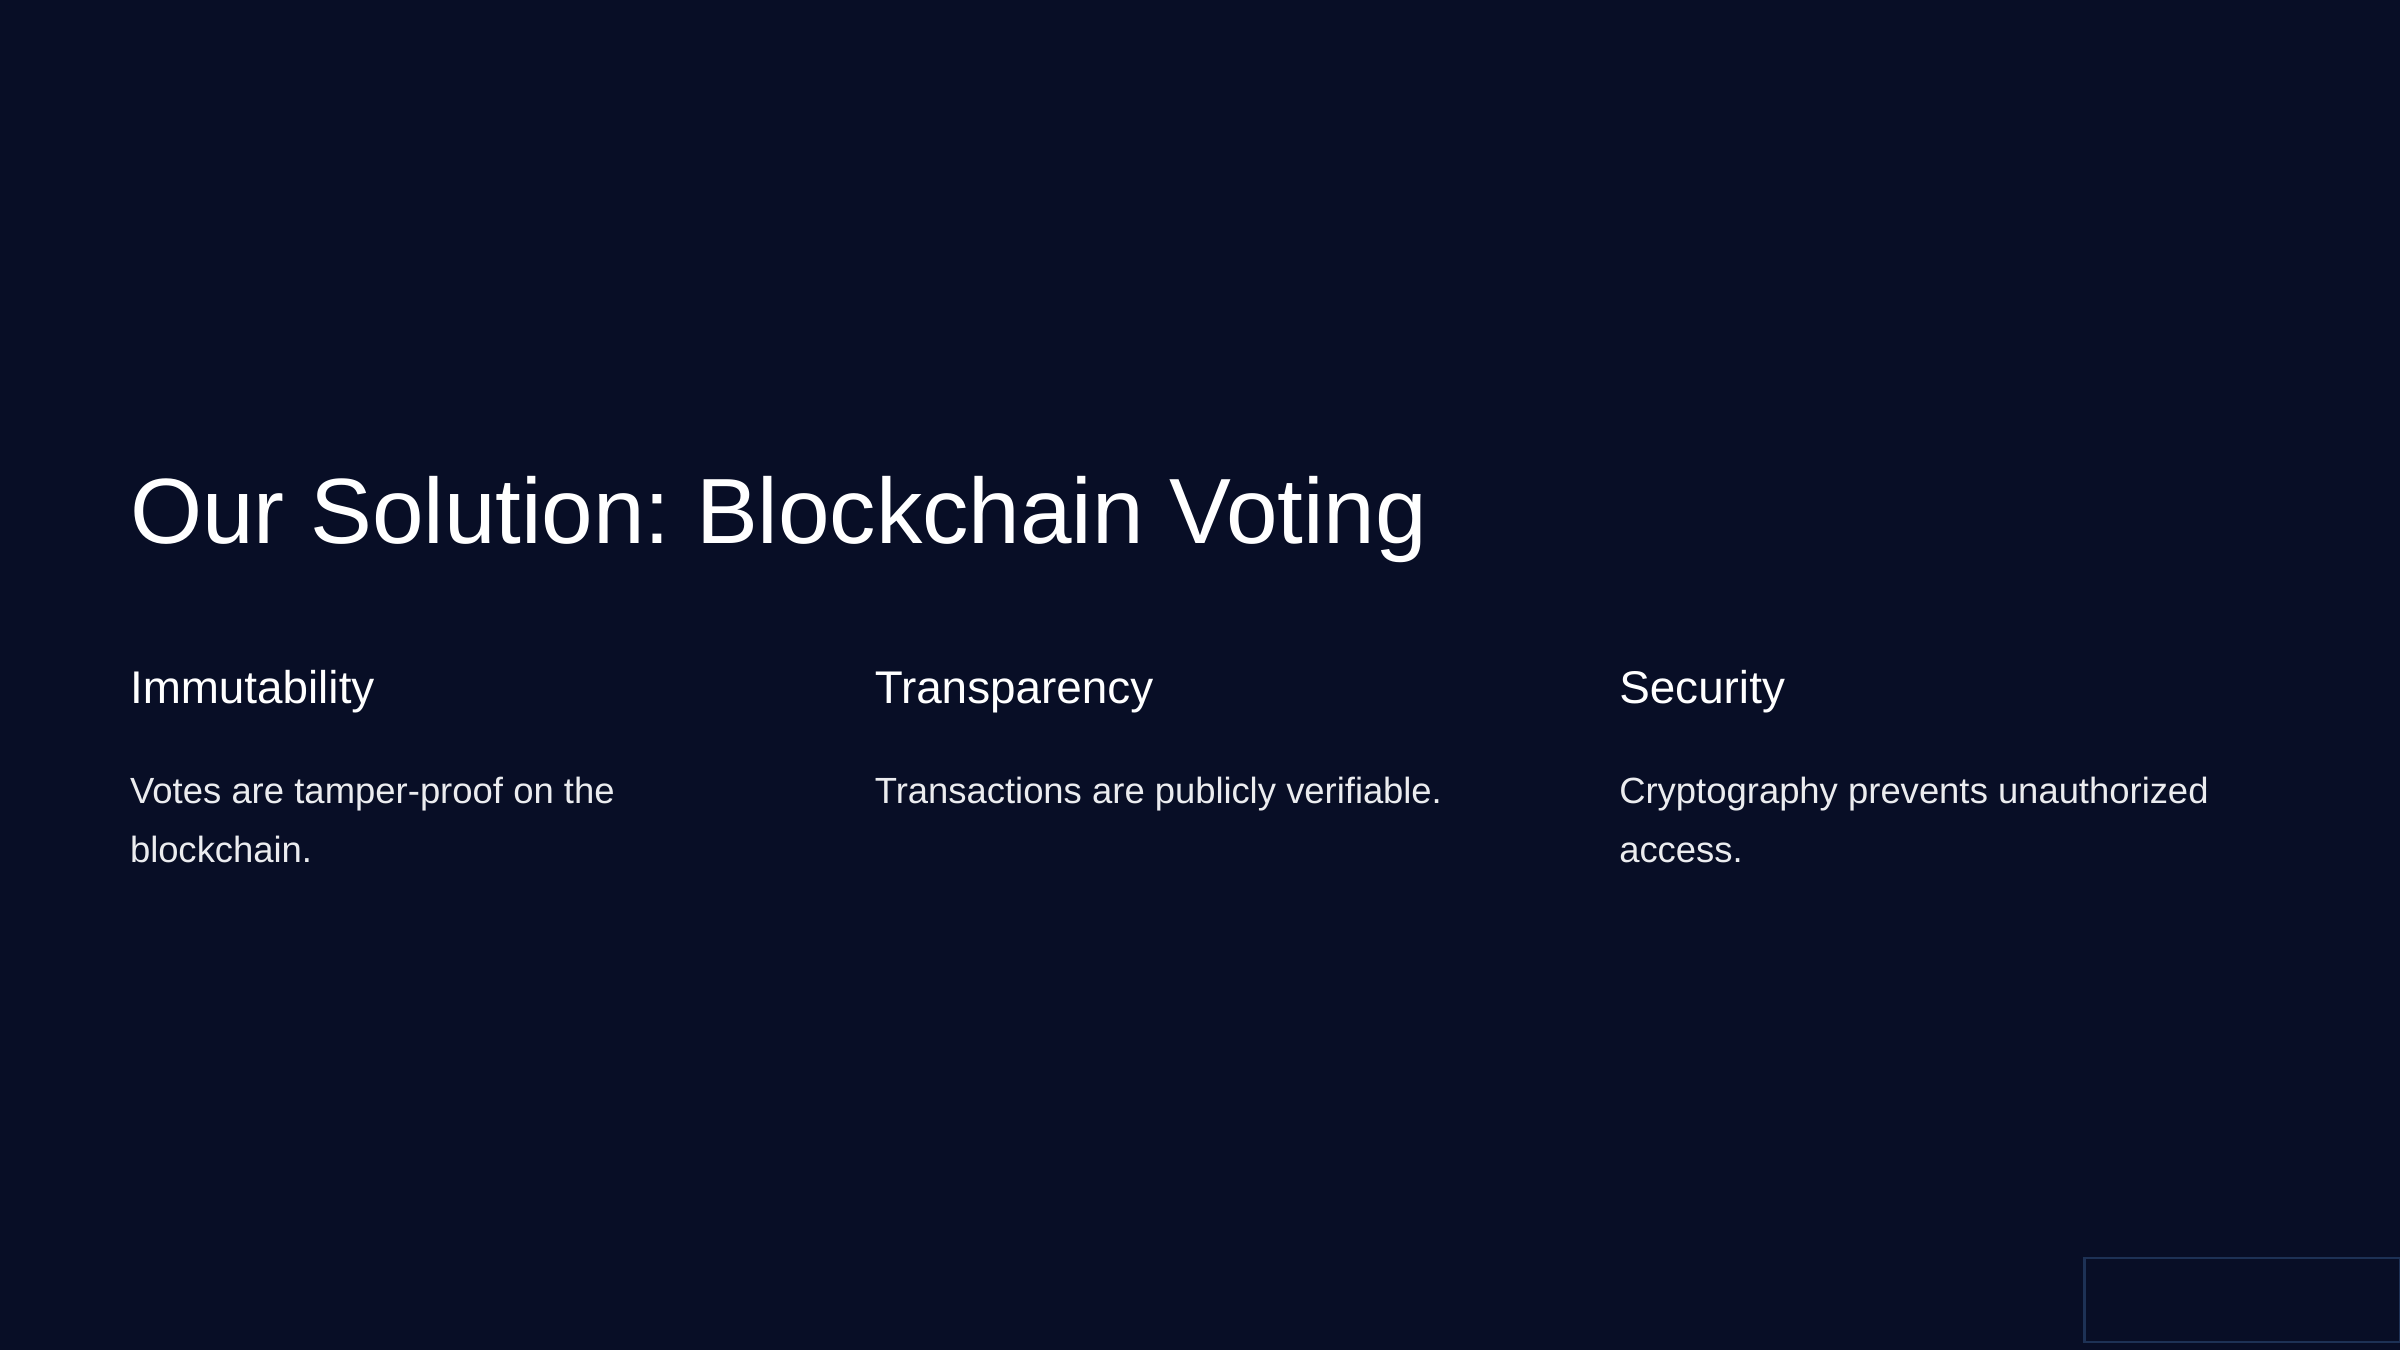

Our Solution: Blockchain Voting
Immutability
Transparency
Security
Votes are tamper-proof on the blockchain.
Transactions are publicly verifiable.
Cryptography prevents unauthorized access.